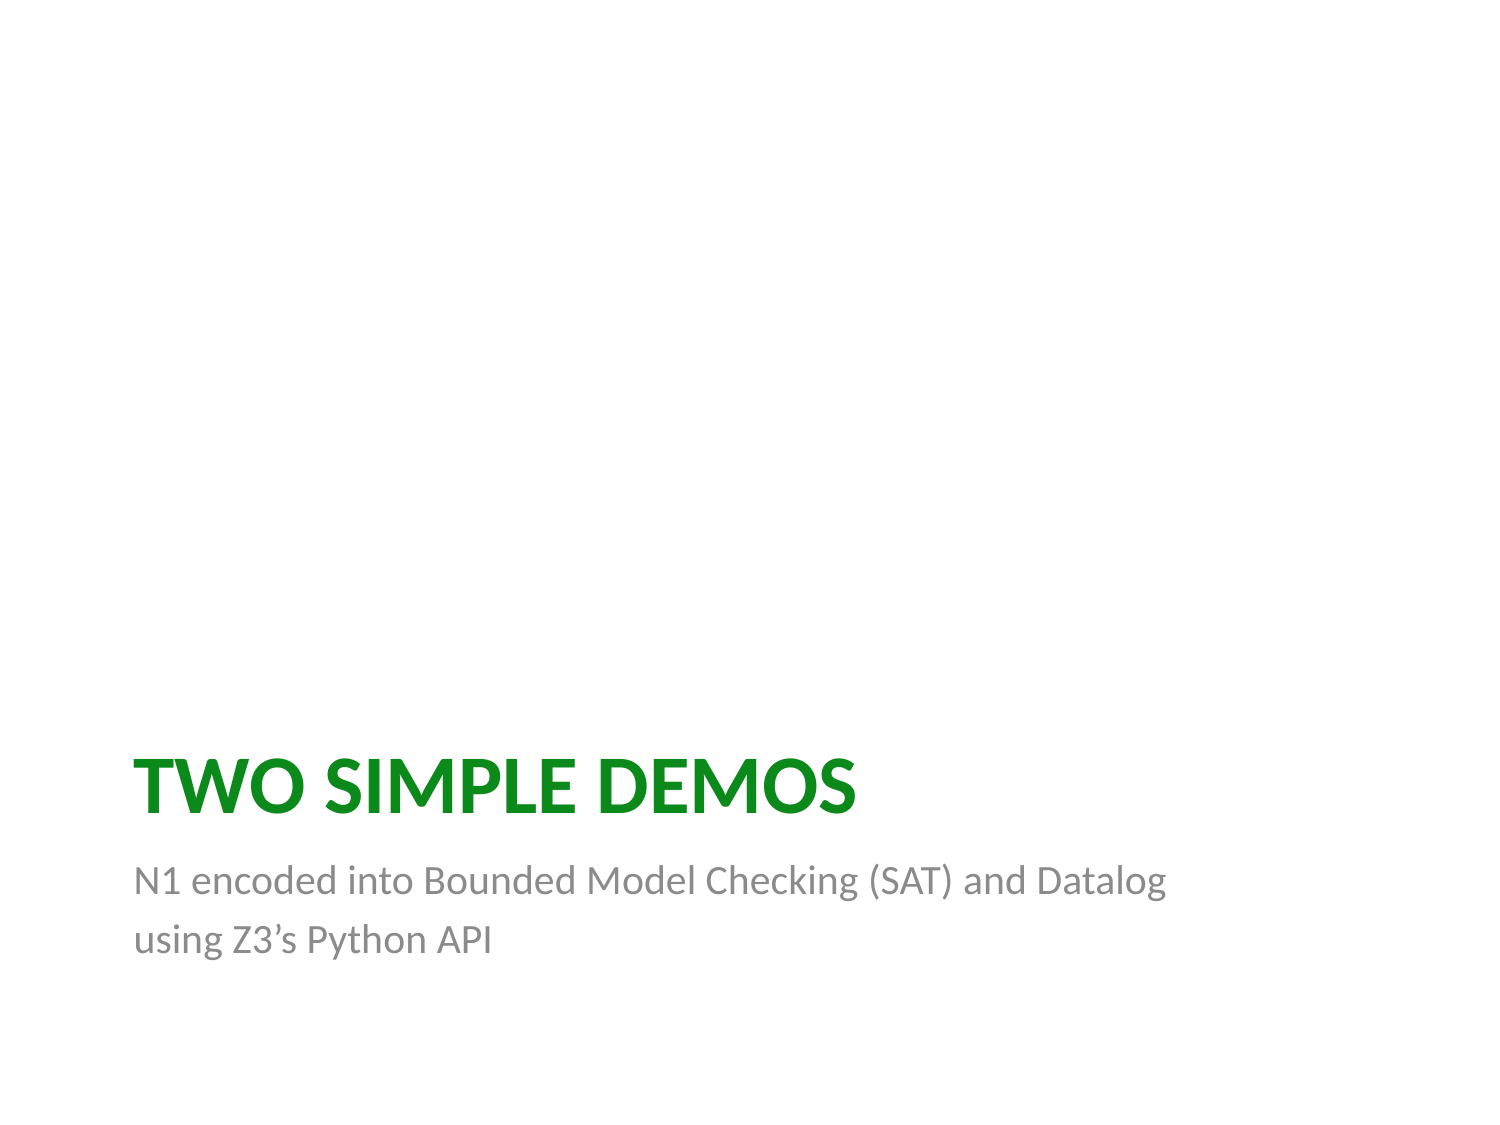

# Two Simple Demos
N1 encoded into Bounded Model Checking (SAT) and Datalog
using Z3’s Python API